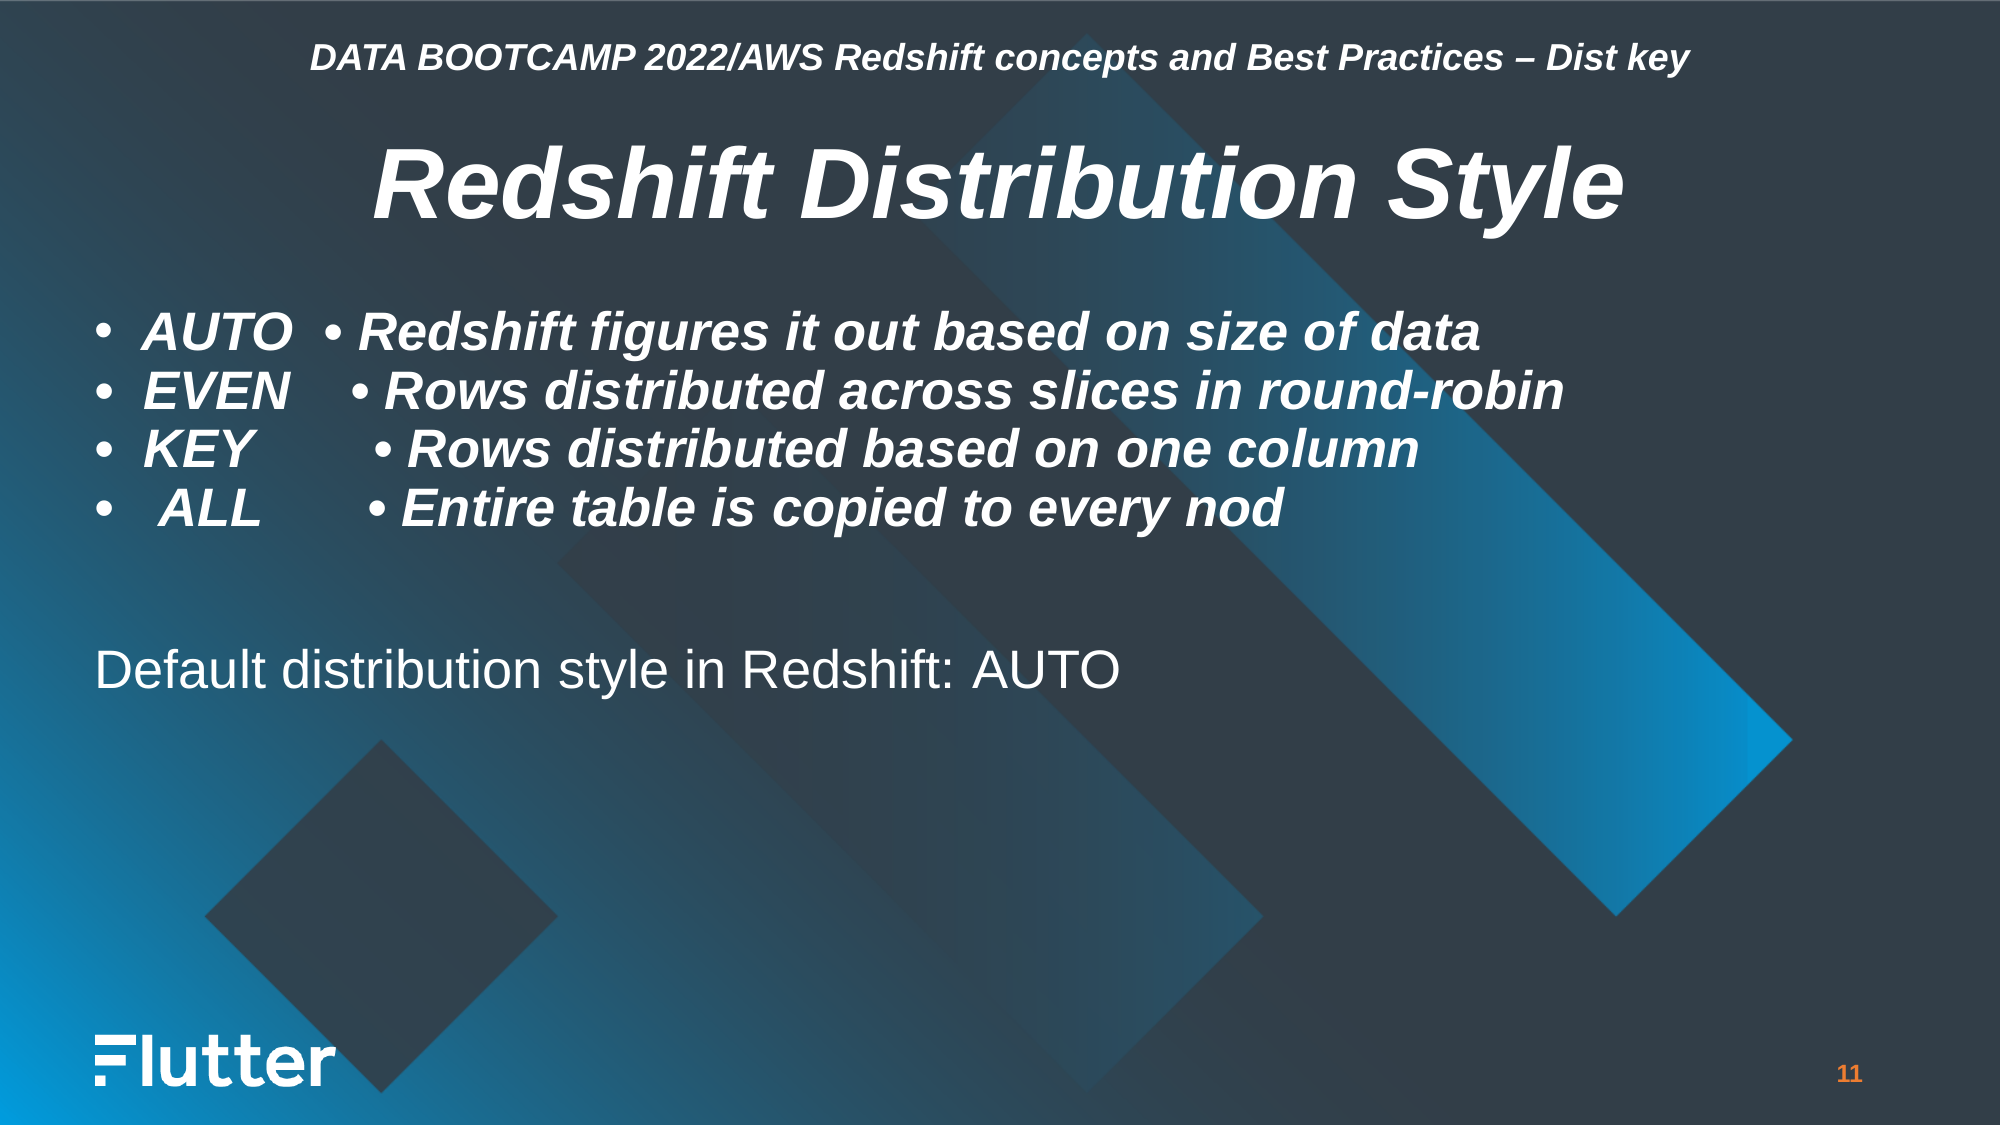

DATA BOOTCAMP 2022/AWS Redshift concepts and Best Practices – Dist key
Redshift Distribution Style

AUTO  • Redshift figures it out based on size of data
•  EVEN    • Rows distributed across slices in round-robin
•  KEY        • Rows distributed based on one column
•   ALL       • Entire table is copied to every nod

Default distribution style in Redshift: AUTO